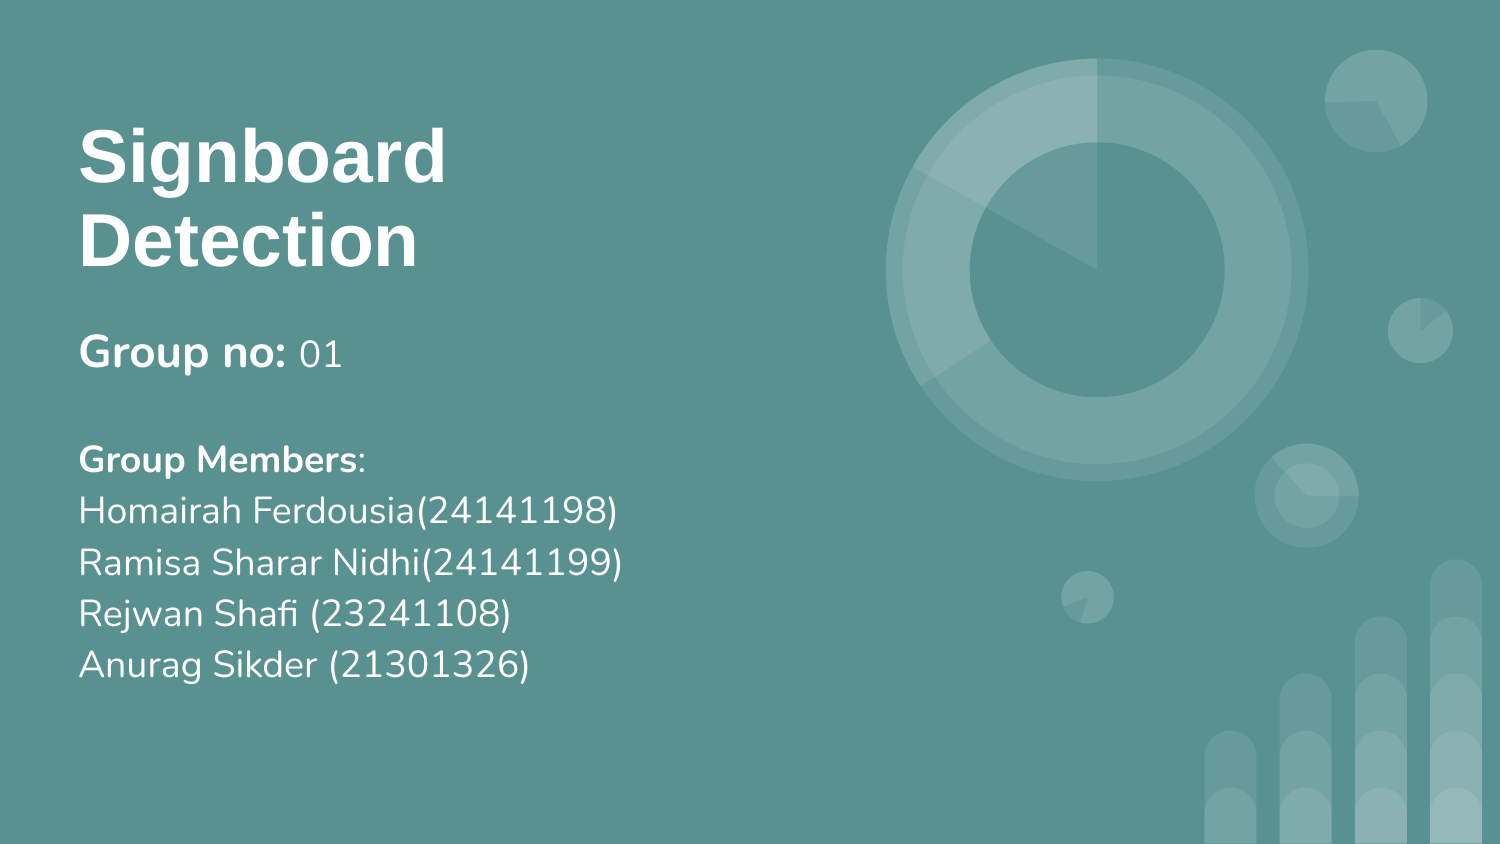

# Signboard Detection
Group no: 01

Group Members:
Homairah Ferdousia(24141198)
Ramisa Sharar Nidhi(24141199)
Rejwan Shafi (23241108)
Anurag Sikder (21301326)